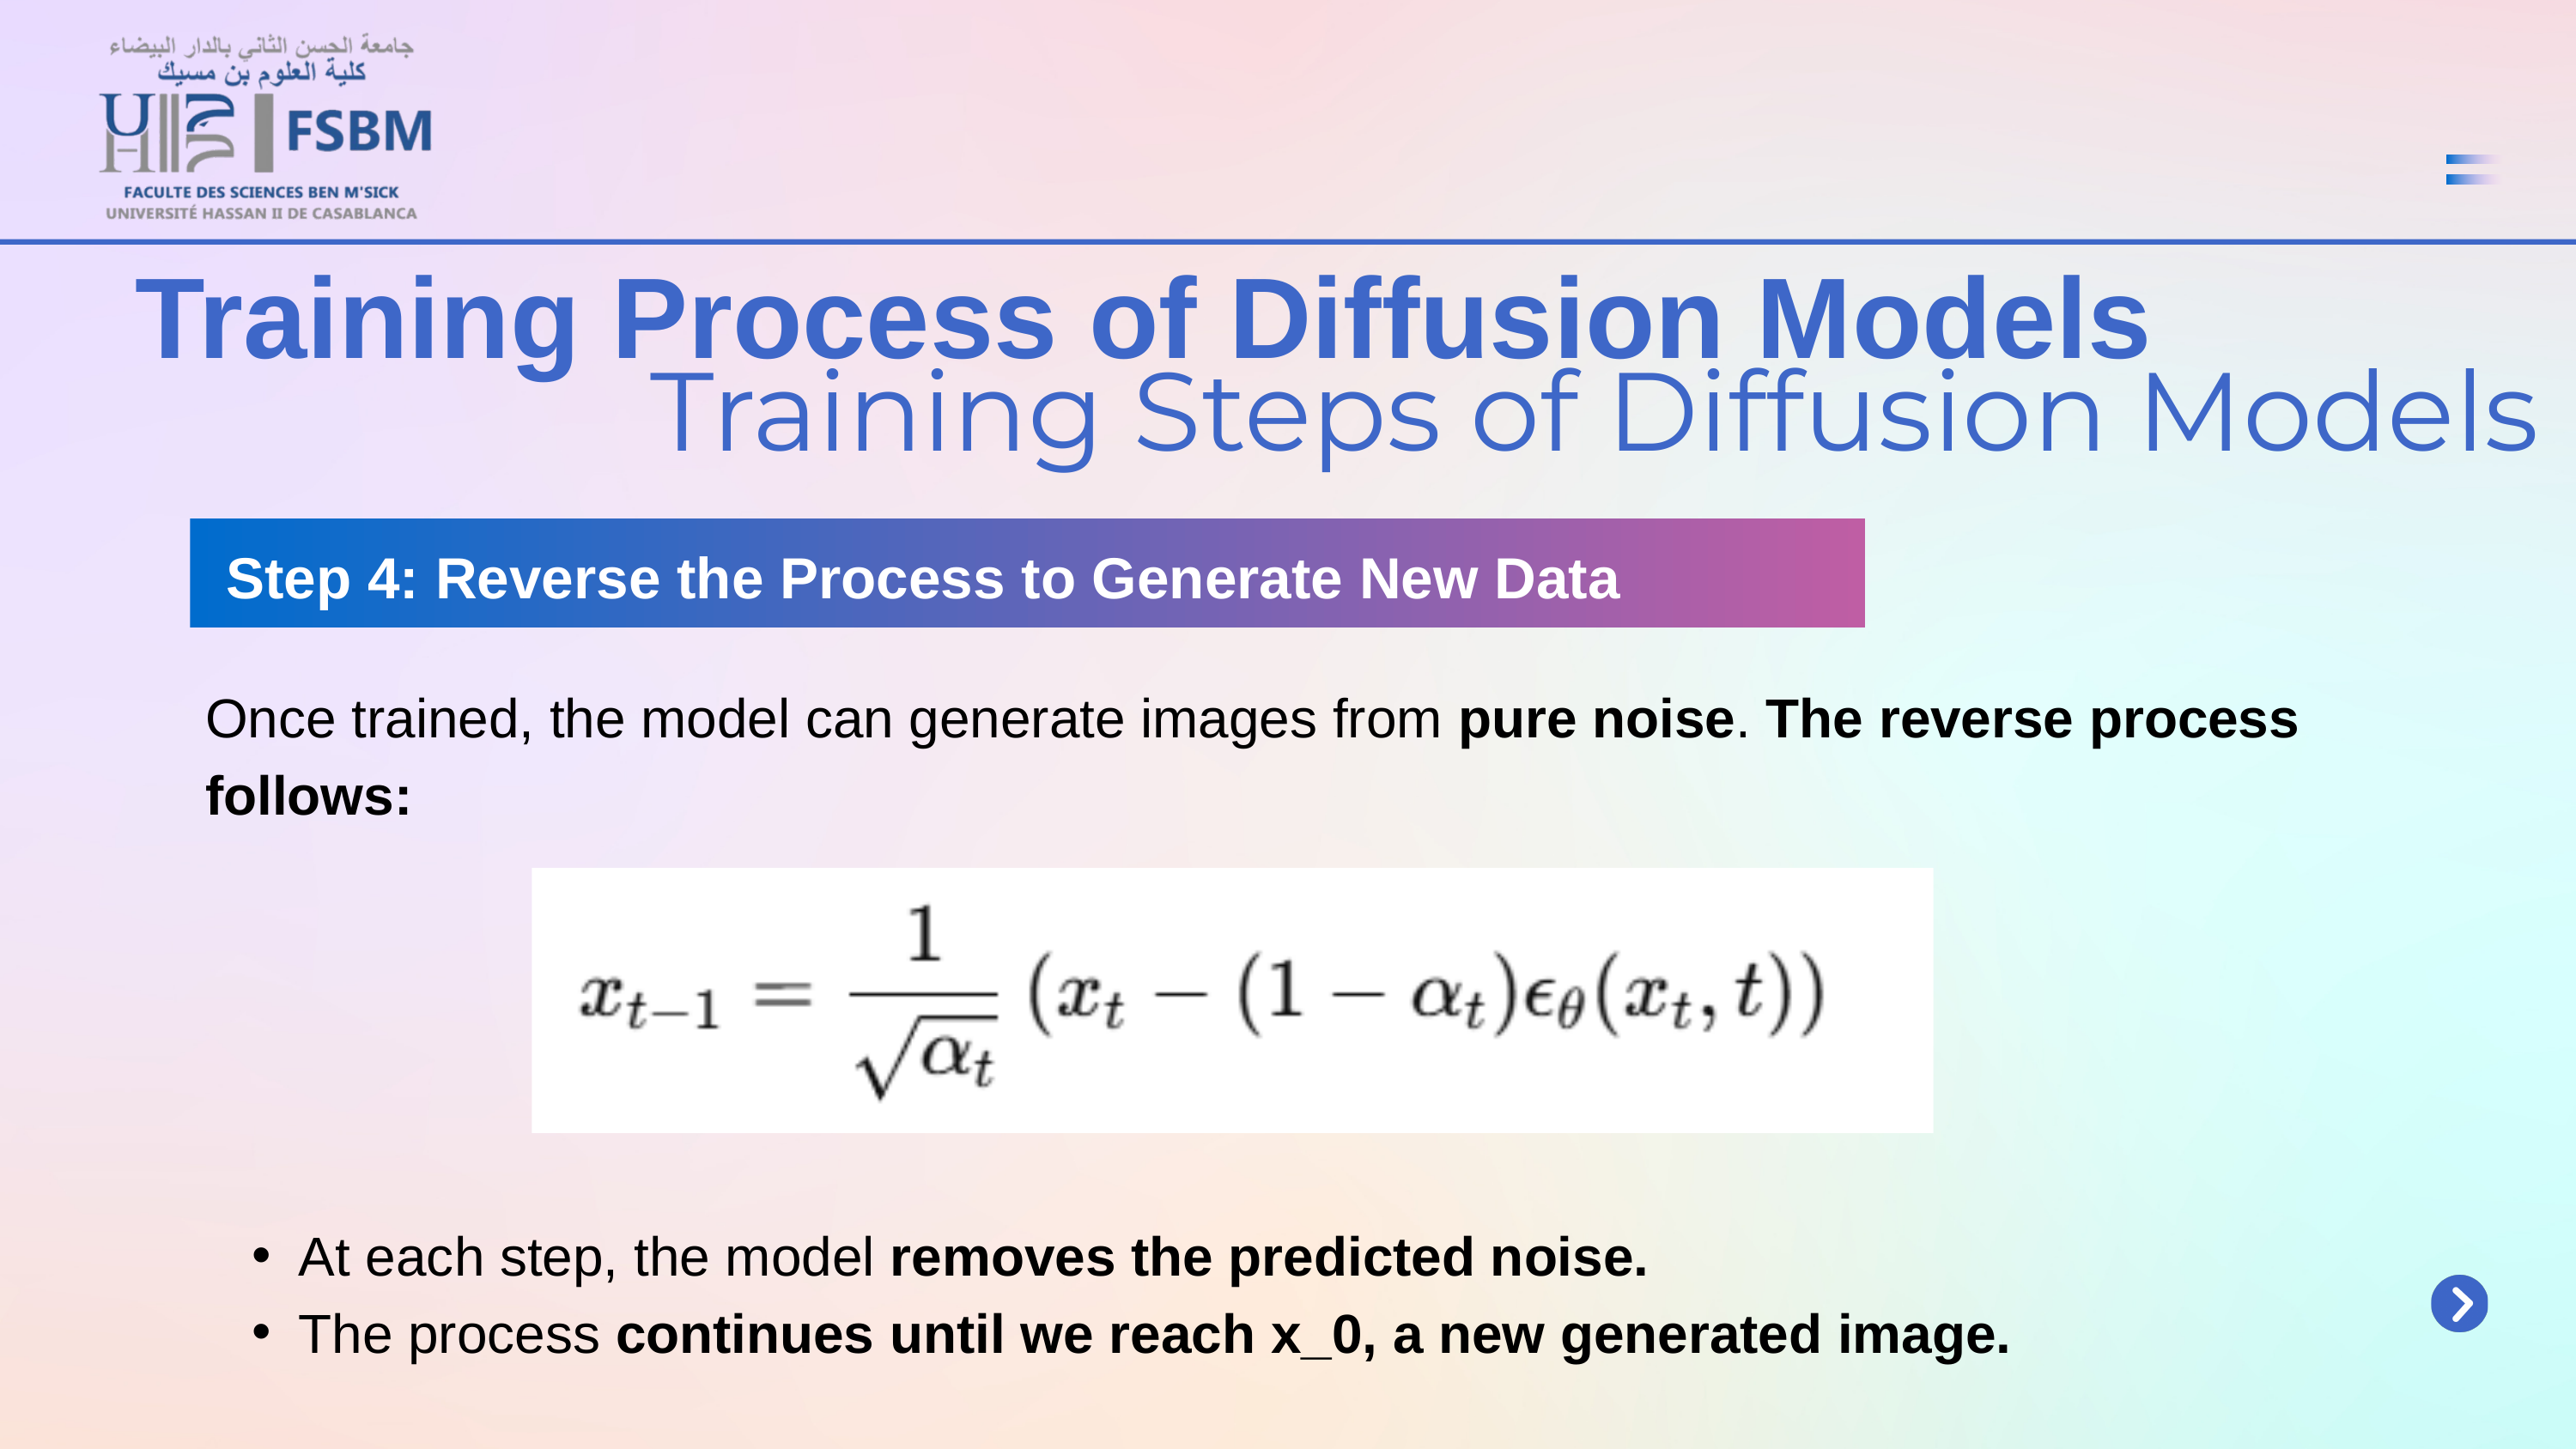

Training Process of Diffusion Models
Training Steps of Diffusion Models

Step 4: Reverse the Process to Generate New Data
Once trained, the model can generate images from pure noise. The reverse process follows:

At each step, the model removes the predicted noise.
The process continues until we reach x_0​, a new generated image.